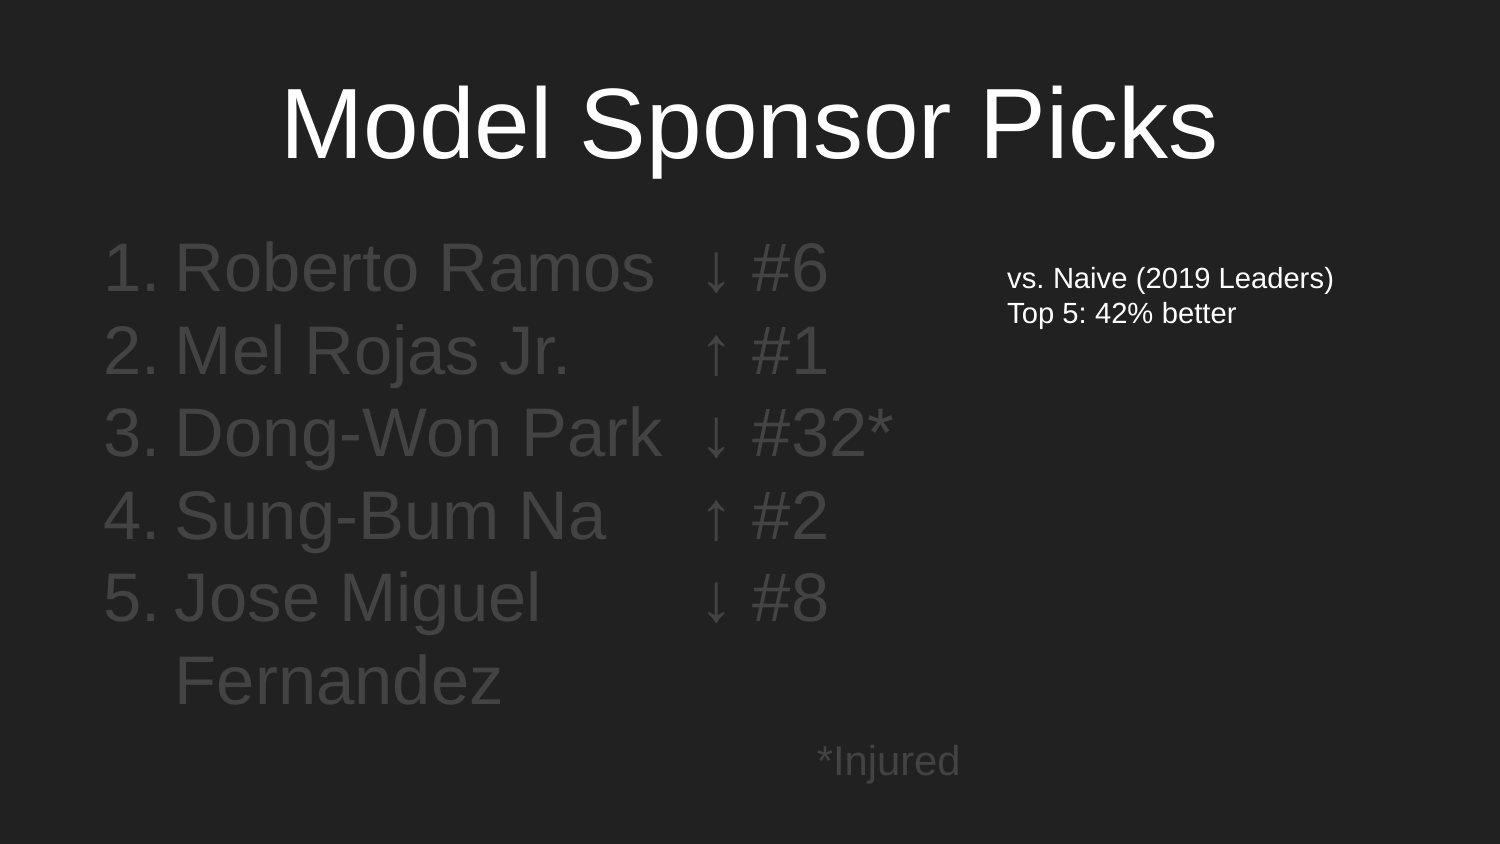

Model Sponsor Picks
Roberto Ramos
Mel Rojas Jr.
Dong-Won Park
Sung-Bum Na
Jose Miguel Fernandez
↓ #6
↑ #1
↓ #32*
↑ #2
↓ #8
vs. Naive (2019 Leaders)
Top 5: 42% better
*Injured